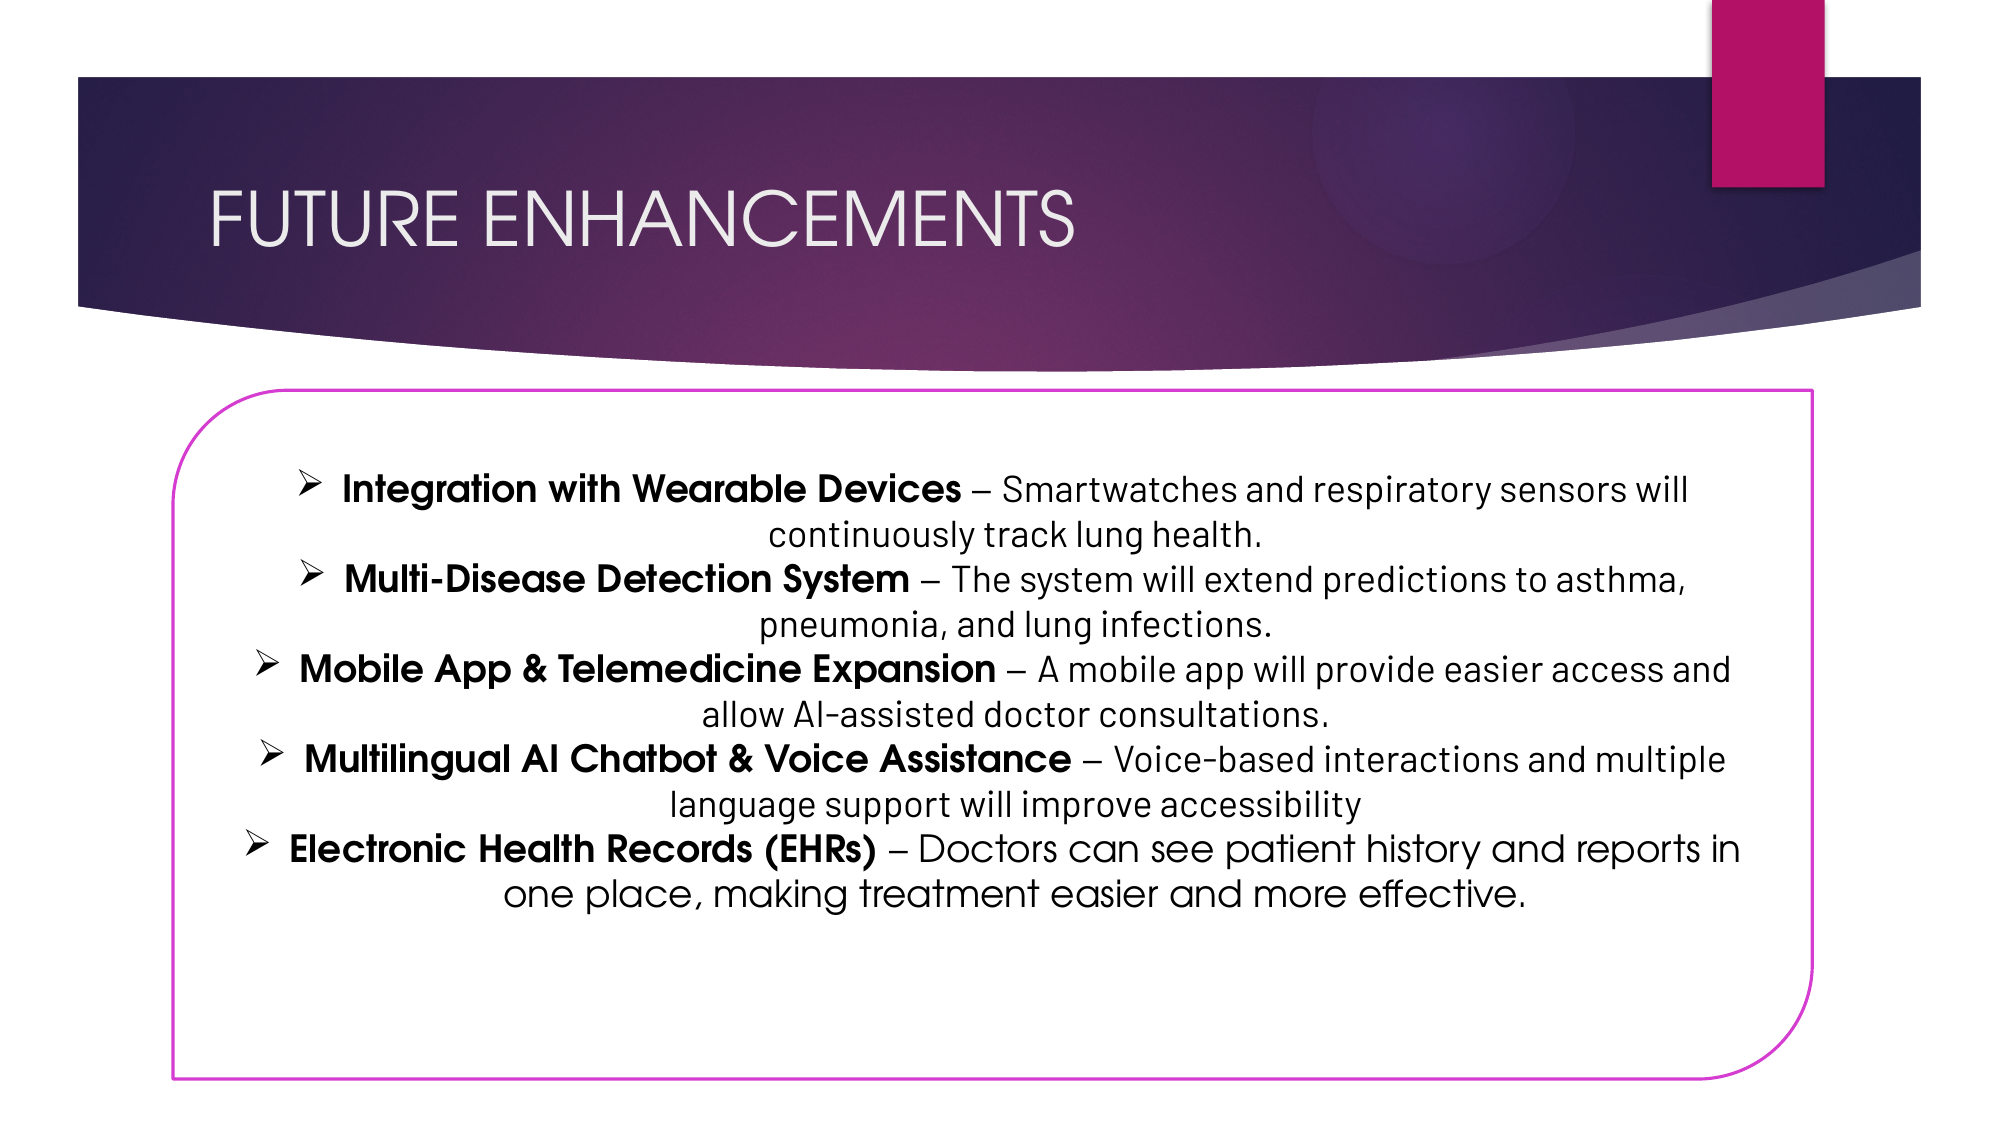

# FUTURE ENHANCEMENTS
Integration with Wearable Devices – Smartwatches and respiratory sensors will continuously track lung health.
Multi-Disease Detection System – The system will extend predictions to asthma, pneumonia, and lung infections.
Mobile App & Telemedicine Expansion – A mobile app will provide easier access and allow AI-assisted doctor consultations.
Multilingual AI Chatbot & Voice Assistance – Voice-based interactions and multiple language support will improve accessibility
Electronic Health Records (EHRs) – Doctors can see patient history and reports in one place, making treatment easier and more effective.